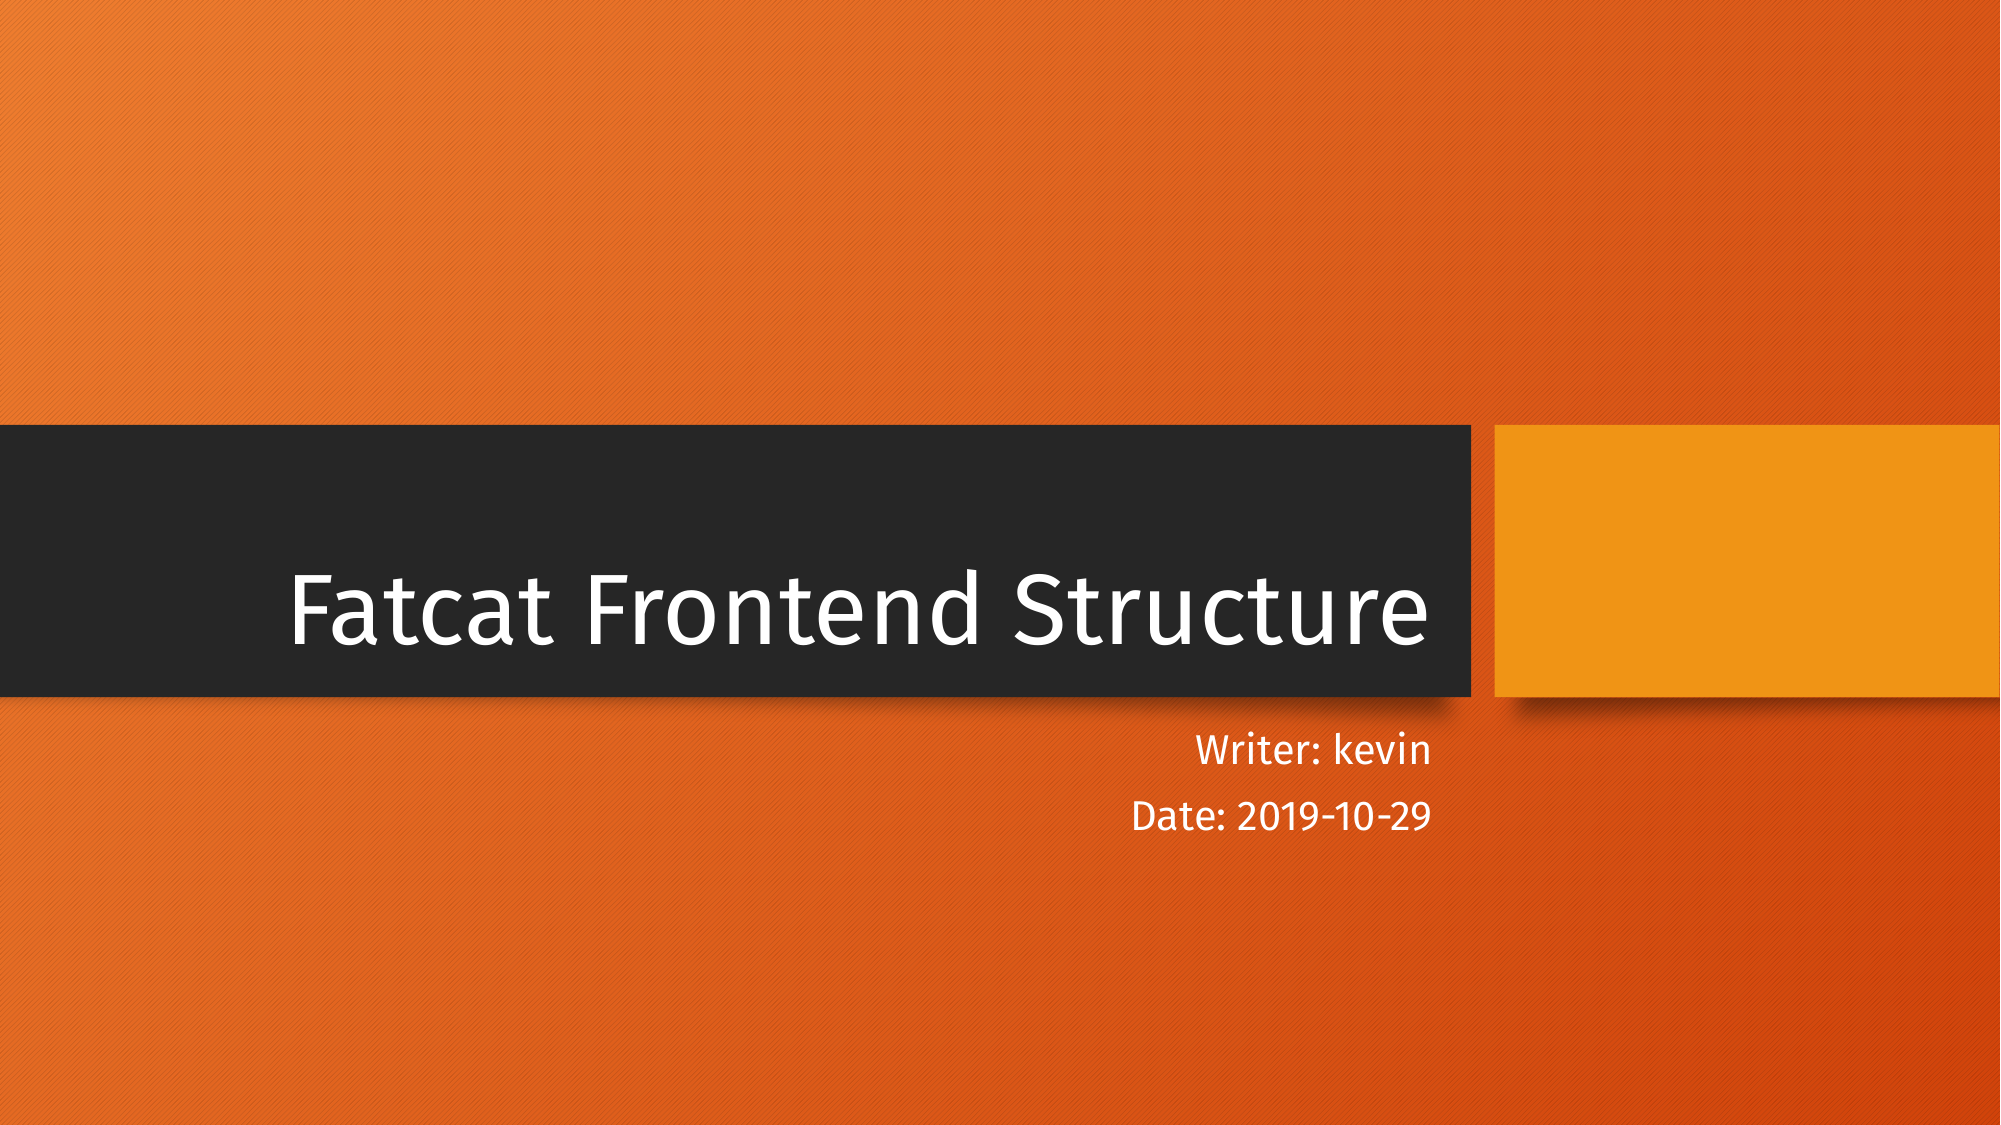

# Fatcat Frontend Structure
Writer: kevin
Date: 2019-10-29